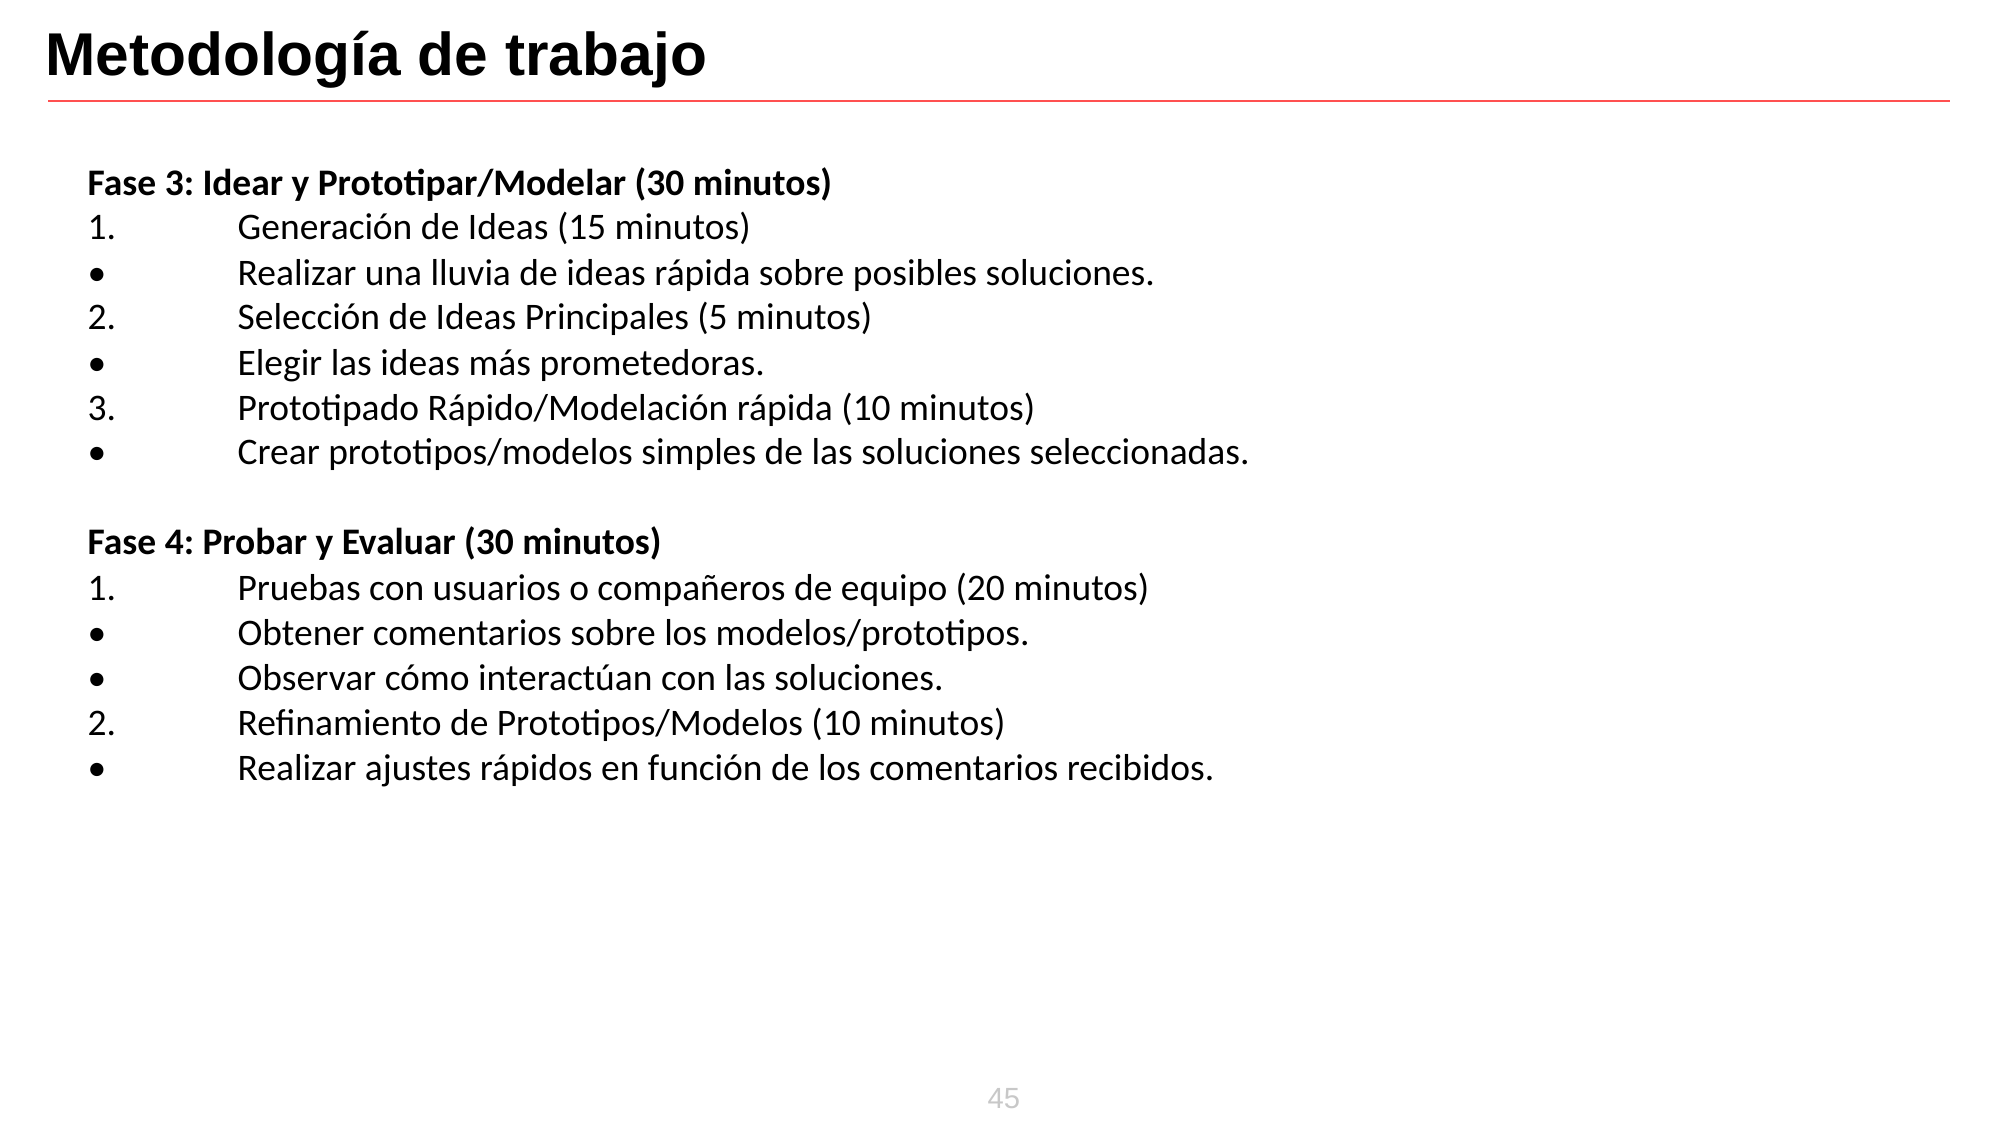

# Metodología de trabajo

Fase 3: Idear y Prototipar/Modelar (30 minutos)
1.	Generación de Ideas (15 minutos)
•	Realizar una lluvia de ideas rápida sobre posibles soluciones.
2.	Selección de Ideas Principales (5 minutos)
•	Elegir las ideas más prometedoras.
3.	Prototipado Rápido/Modelación rápida (10 minutos)
•	Crear prototipos/modelos simples de las soluciones seleccionadas.

Fase 4: Probar y Evaluar (30 minutos)
1.	Pruebas con usuarios o compañeros de equipo (20 minutos)
•	Obtener comentarios sobre los modelos/prototipos.
•	Observar cómo interactúan con las soluciones.
2.	Refinamiento de Prototipos/Modelos (10 minutos)
•	Realizar ajustes rápidos en función de los comentarios recibidos.

45